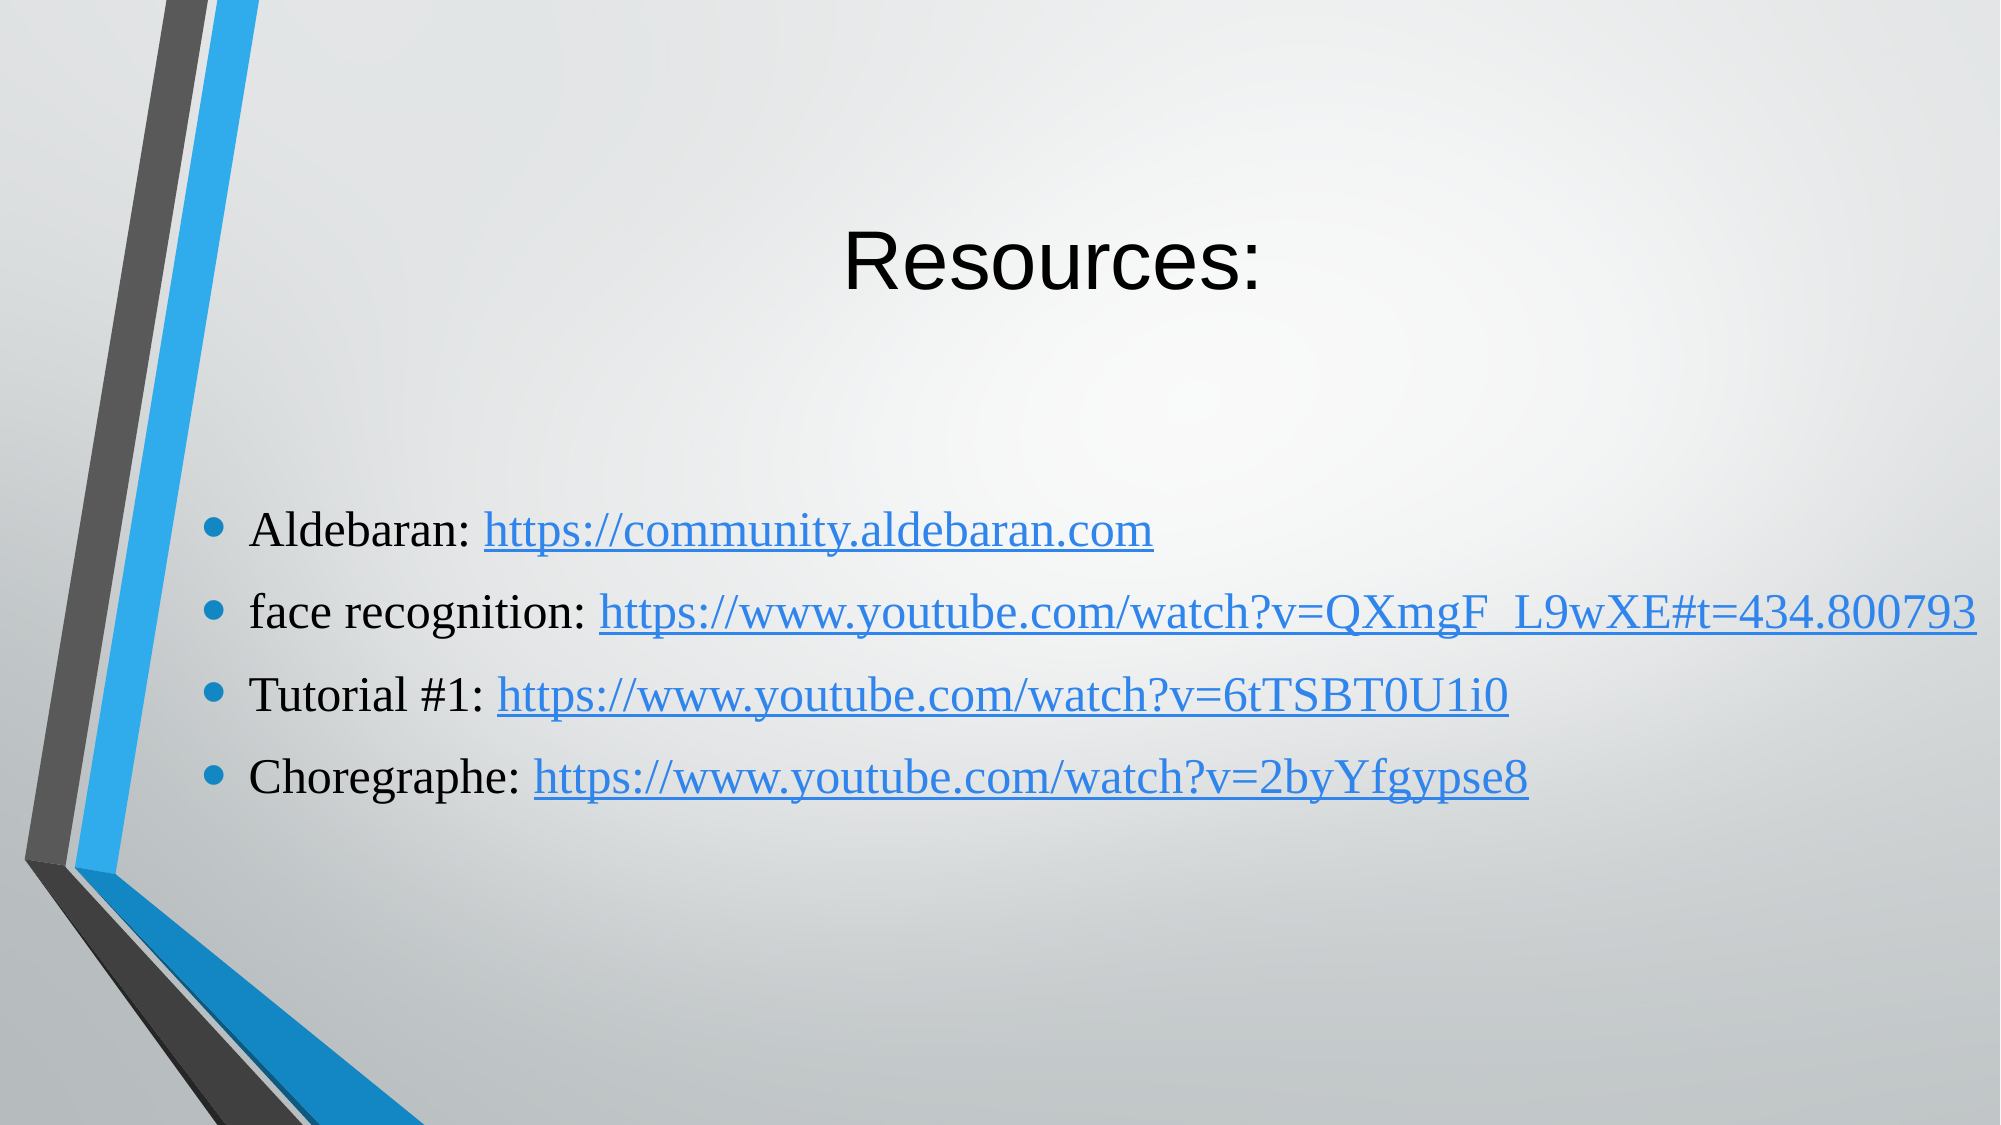

# Resources:
Aldebaran: https://community.aldebaran.com
face recognition: https://www.youtube.com/watch?v=QXmgF_L9wXE#t=434.800793
Tutorial #1: https://www.youtube.com/watch?v=6tTSBT0U1i0
Choregraphe: https://www.youtube.com/watch?v=2byYfgypse8